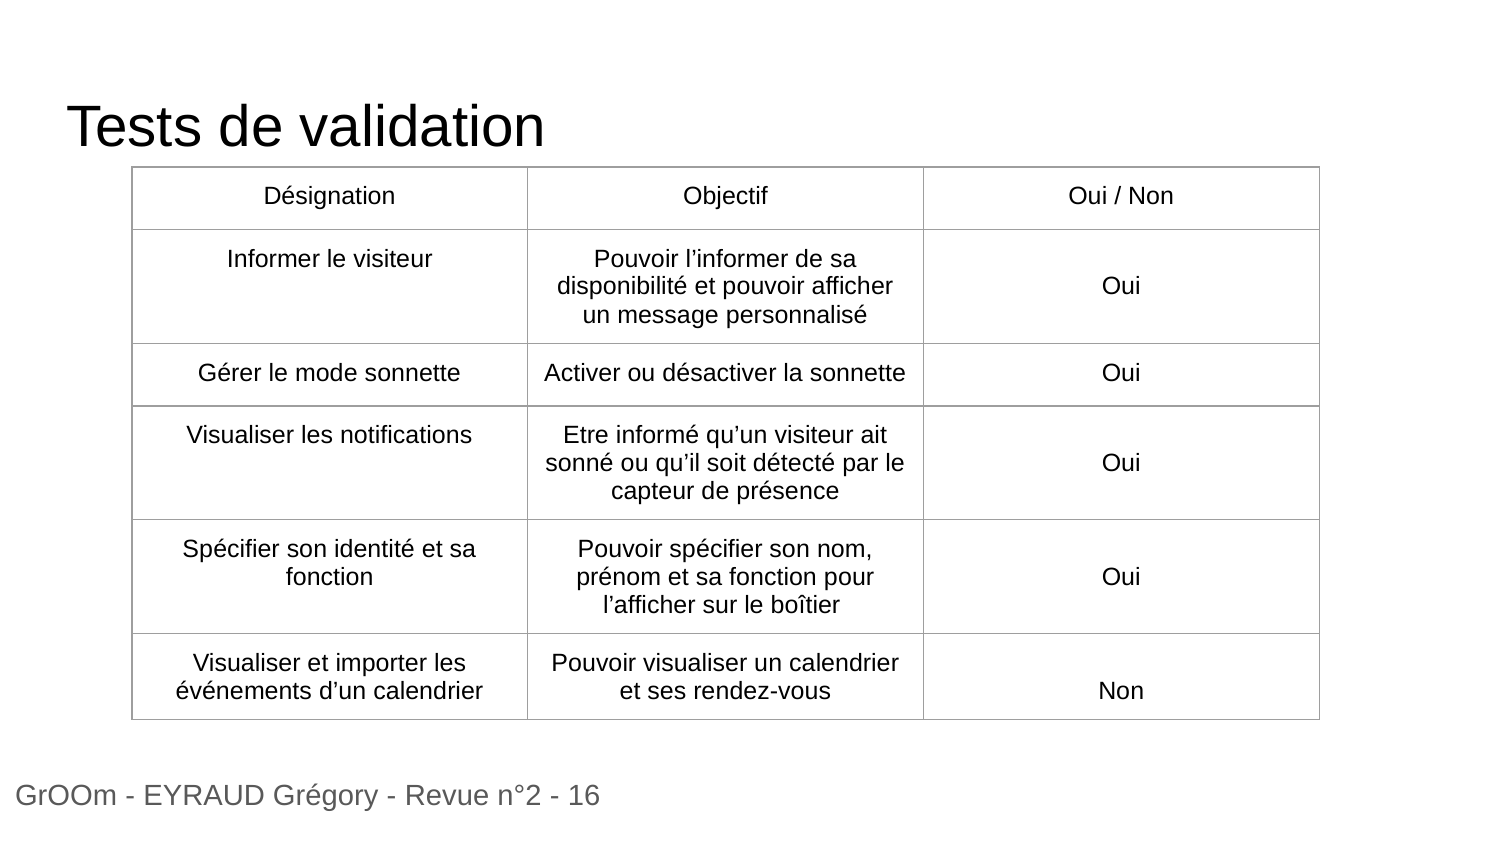

Tests de validation
| Désignation | Objectif | Oui / Non |
| --- | --- | --- |
| Informer le visiteur | Pouvoir l’informer de sa disponibilité et pouvoir afficher un message personnalisé | Oui |
| Gérer le mode sonnette | Activer ou désactiver la sonnette | Oui |
| Visualiser les notifications | Etre informé qu’un visiteur ait sonné ou qu’il soit détecté par le capteur de présence | Oui |
| Spécifier son identité et sa fonction | Pouvoir spécifier son nom, prénom et sa fonction pour l’afficher sur le boîtier | Oui |
| Visualiser et importer les événements d’un calendrier | Pouvoir visualiser un calendrier et ses rendez-vous | Non |
GrOOm - EYRAUD Grégory - Revue n°2 - 16